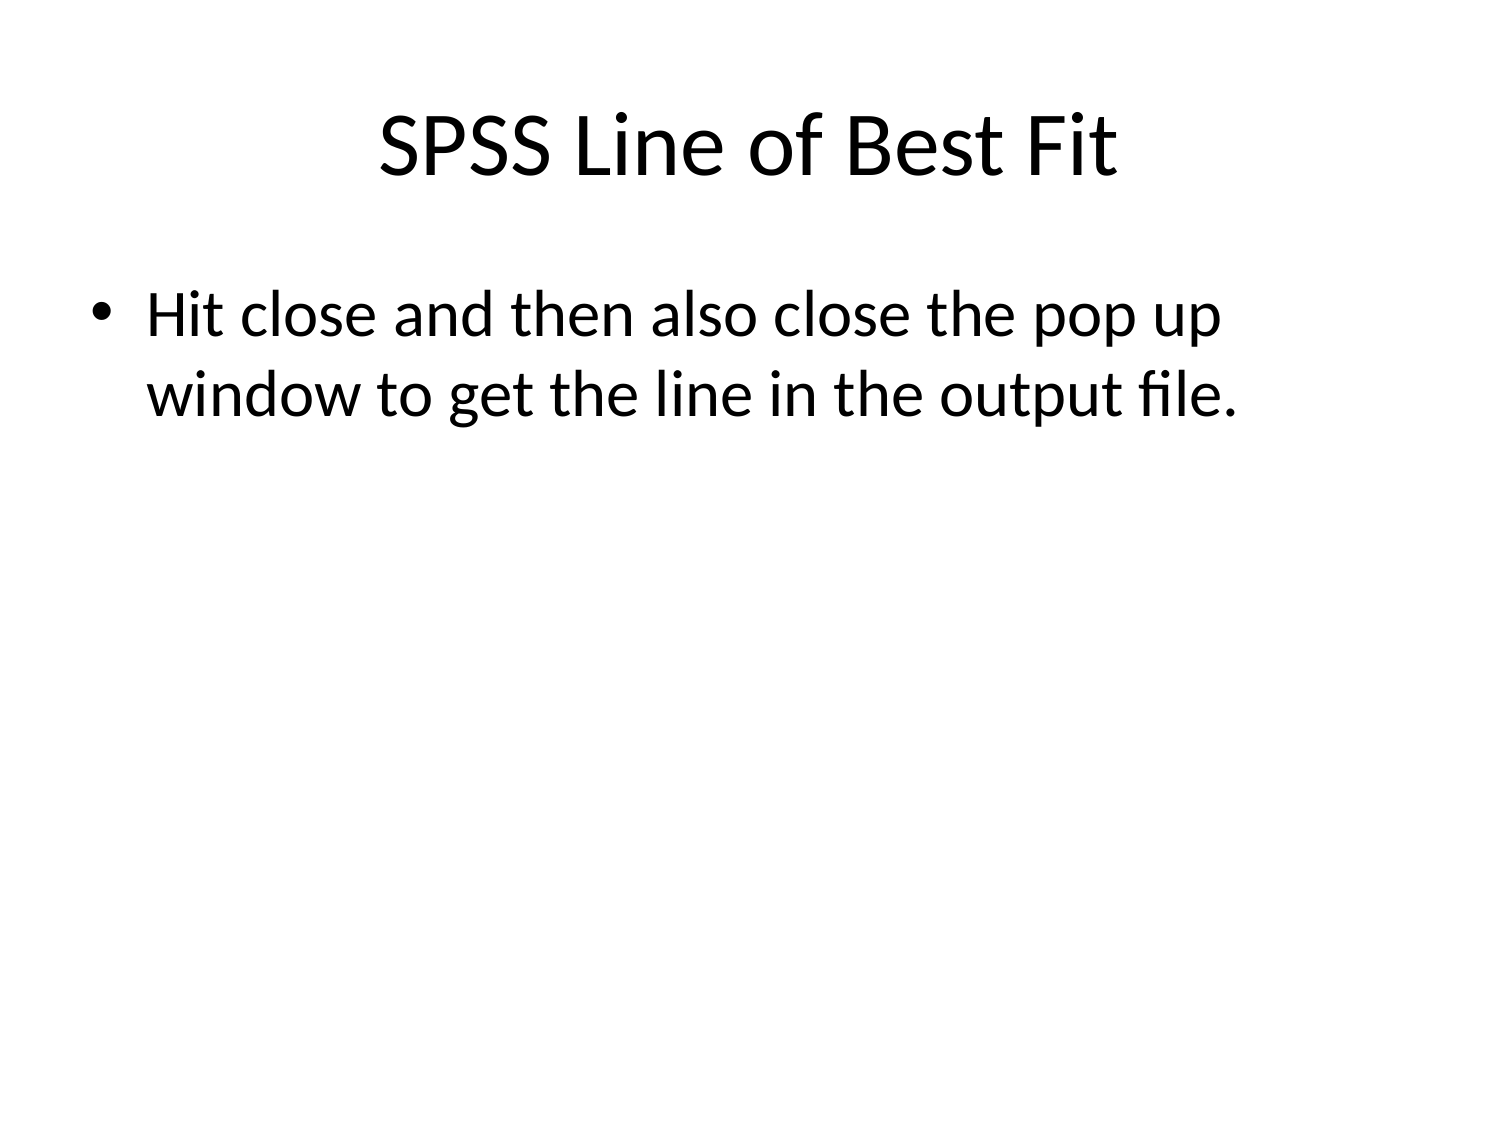

# SPSS Line of Best Fit
Hit close and then also close the pop up window to get the line in the output file.